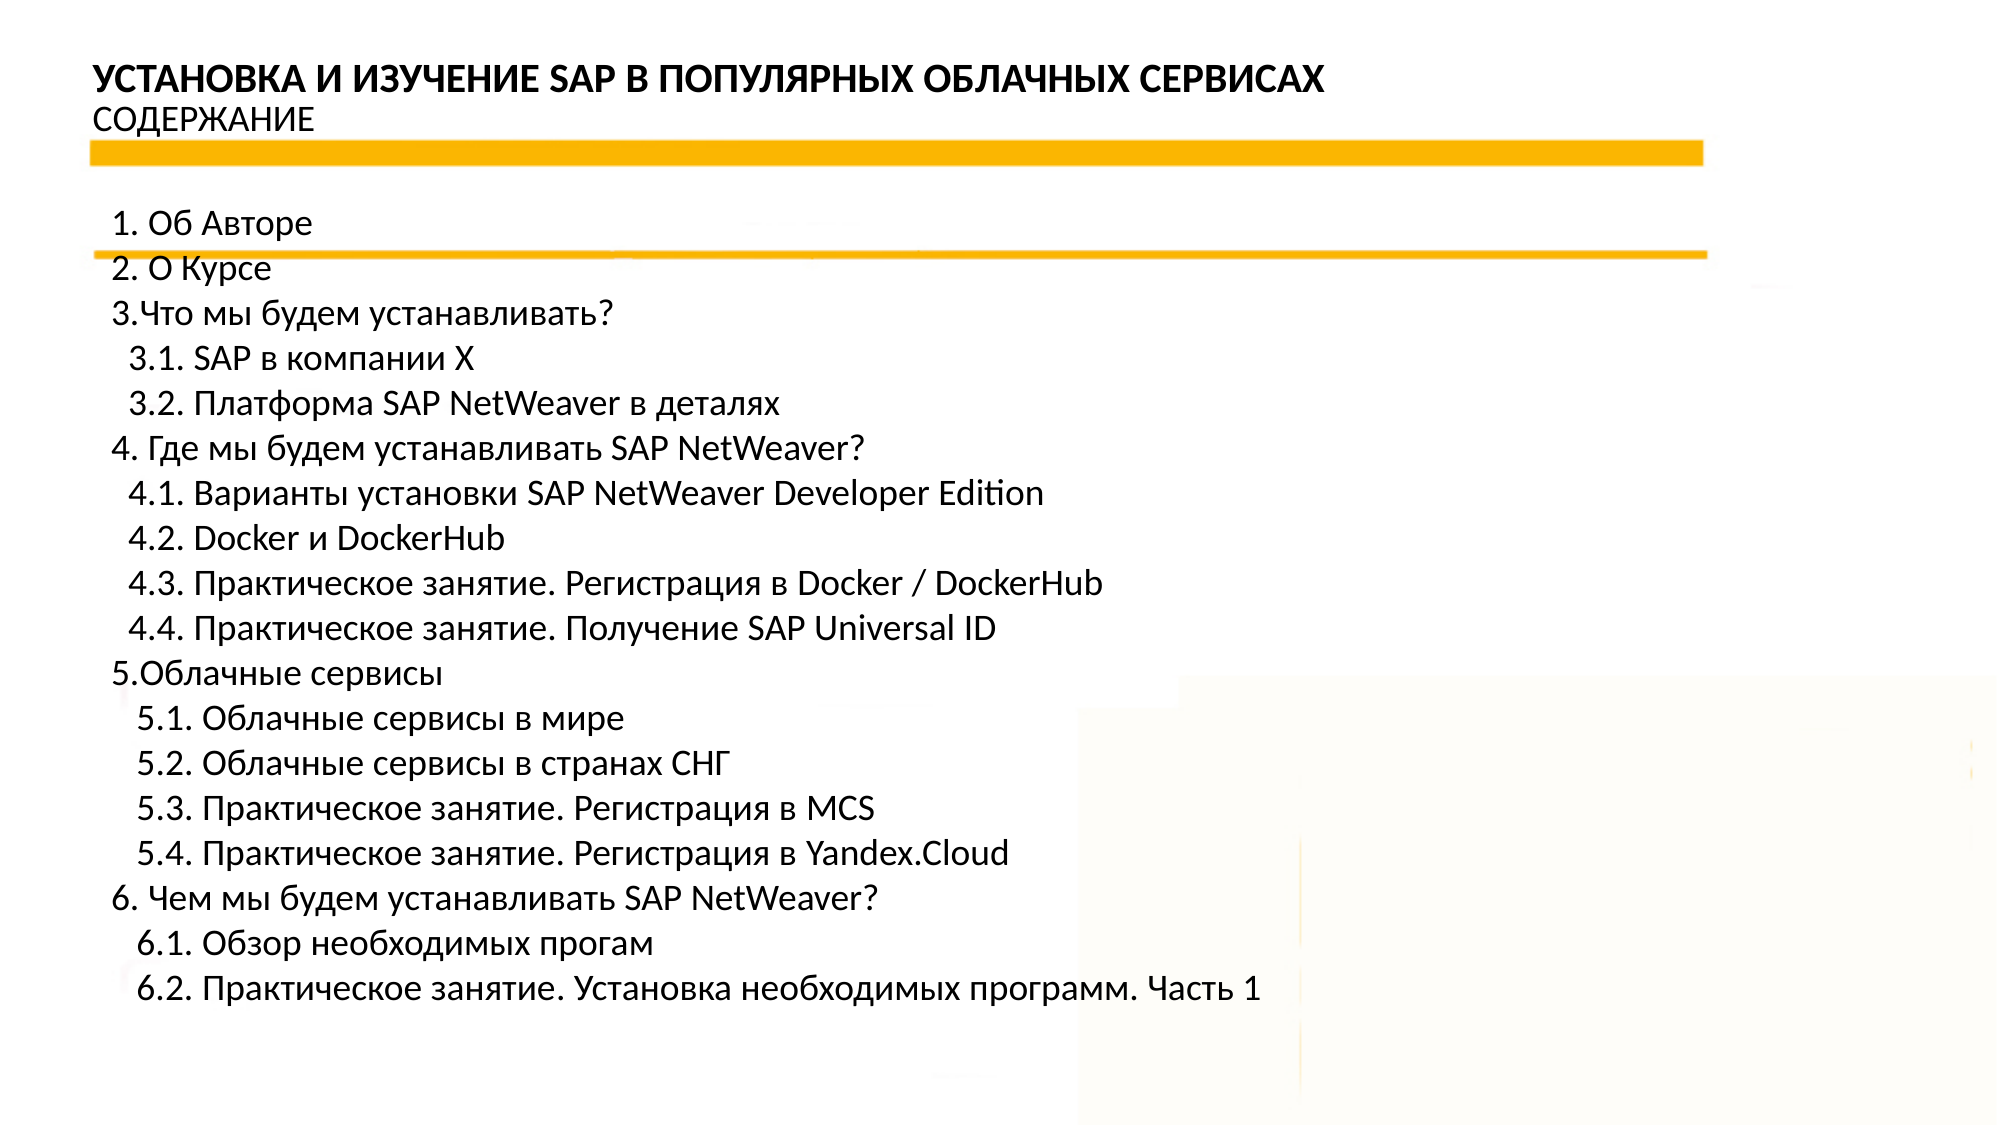

УСТАНОВКА И ИЗУЧЕНИЕ SAP В ПОПУЛЯРНЫХ ОБЛАЧНЫХ СЕРВИСАХ
СОДЕРЖАНИЕ
1. Об Авторе
2. О Курсе
3.Что мы будем устанавливать?
  3.1. SAP в компании X
  3.2. Платформа SAP NetWeaver в деталях
4. Где мы будем устанавливать SAP NetWeaver?
  4.1. Варианты установки SAP NetWeaver Developer Edition
  4.2. Docker и DockerHub
  4.3. Практическое занятие. Регистрация в Docker / DockerHub
  4.4. Практическое занятие. Получение SAP Universal ID
5.Облачные сервисы
   5.1. Облачные сервисы в мире
   5.2. Облачные сервисы в странах СНГ
   5.3. Практическое занятие. Регистрация в MCS
   5.4. Практическое занятие. Регистрация в Yandex.Cloud
6. Чем мы будем устанавливать SAP NetWeaver?
   6.1. Обзор необходимых прогам
   6.2. Практическое занятие. Установка необходимых программ. Часть 1